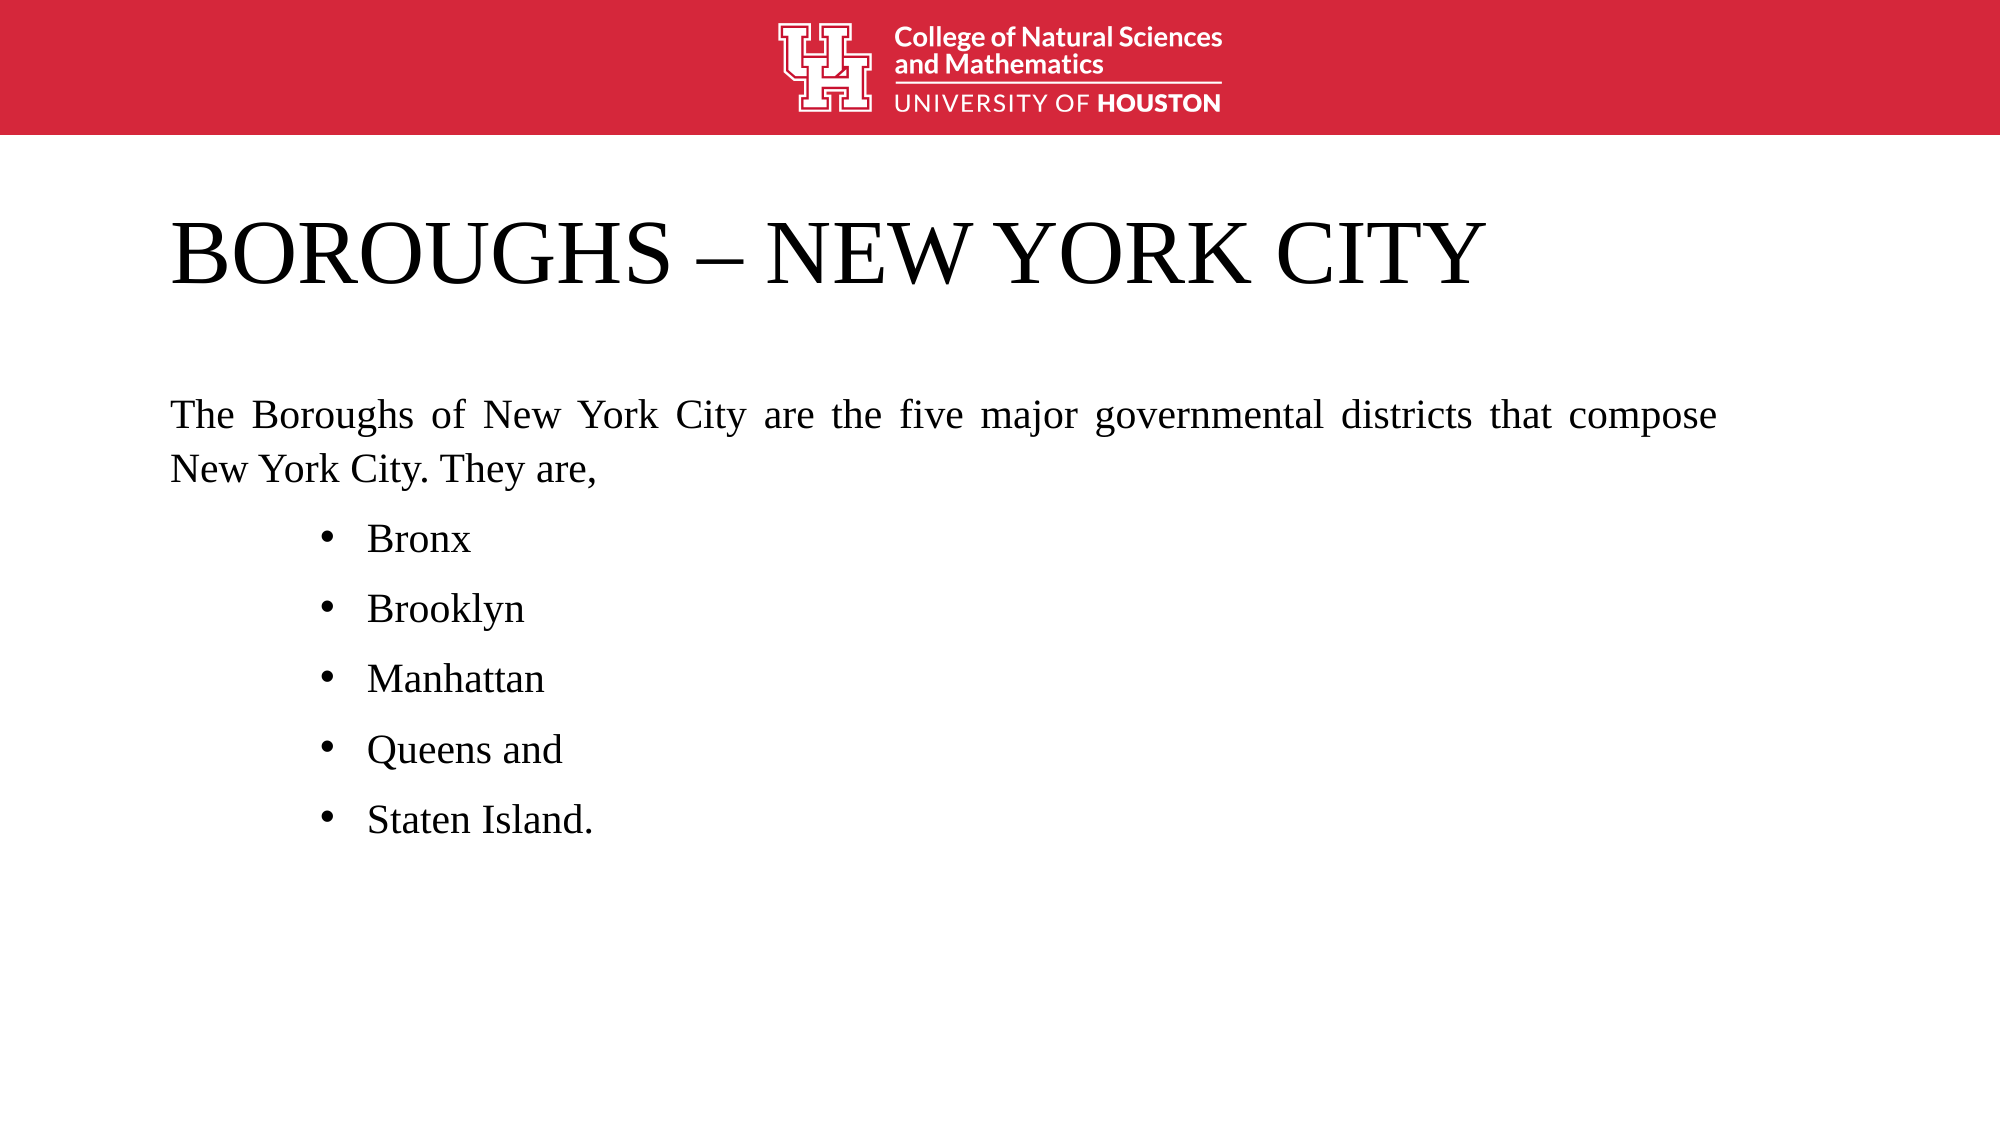

# BOROUGHS – NEW YORK CITY
The Boroughs of New York City are the five major governmental districts that compose New York City. They are,
Bronx
Brooklyn
Manhattan
Queens and
Staten Island.
4